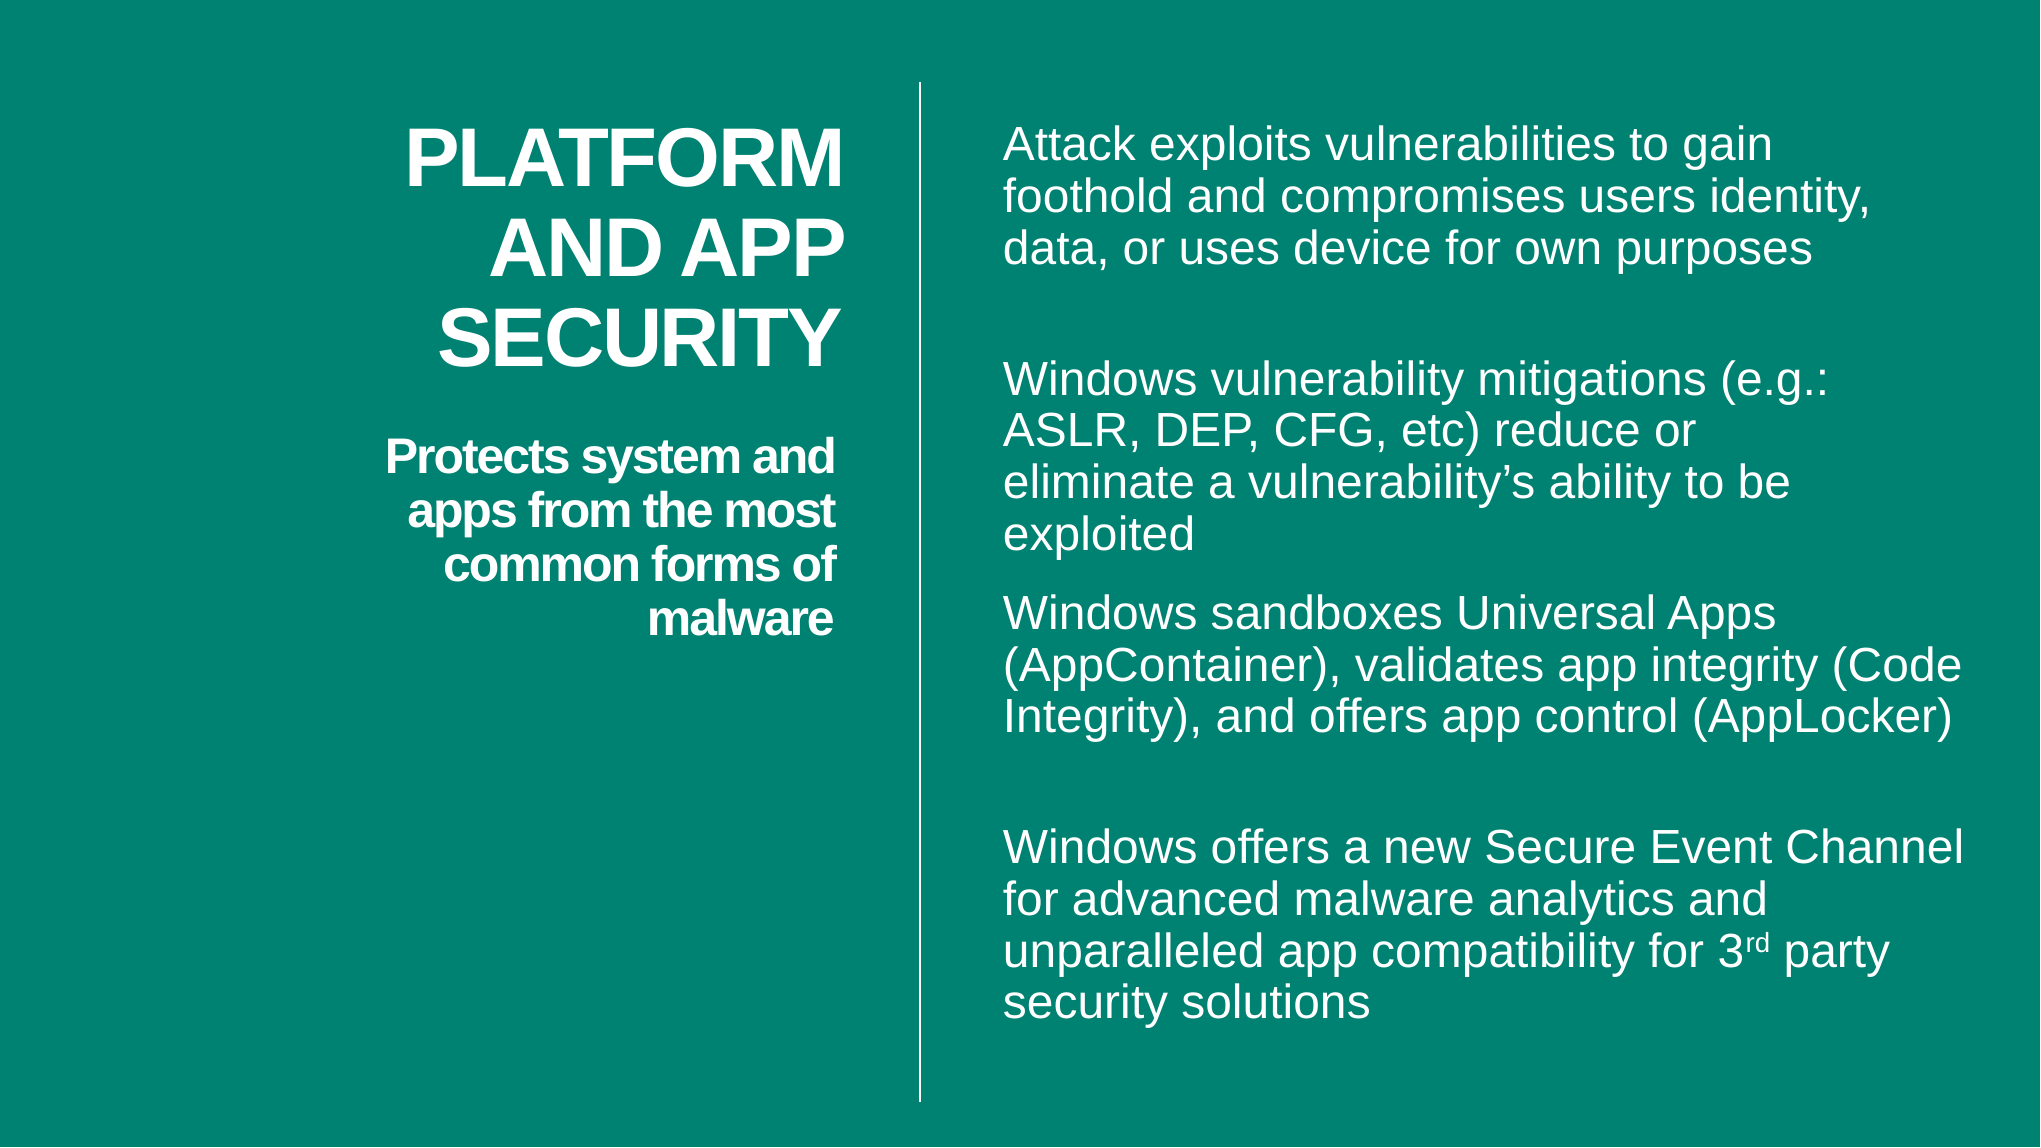

PLATFORM AND APP SECURITY
Attack exploits vulnerabilities to gain foothold and compromises users identity, data, or uses device for own purposes
Windows vulnerability mitigations (e.g.: ASLR, DEP, CFG, etc) reduce or eliminate a vulnerability’s ability to be exploited
Protects system and apps from the most common forms of malware
Windows sandboxes Universal Apps (AppContainer), validates app integrity (Code Integrity), and offers app control (AppLocker)
Windows offers a new Secure Event Channel for advanced malware analytics and unparalleled app compatibility for 3rd party security solutions